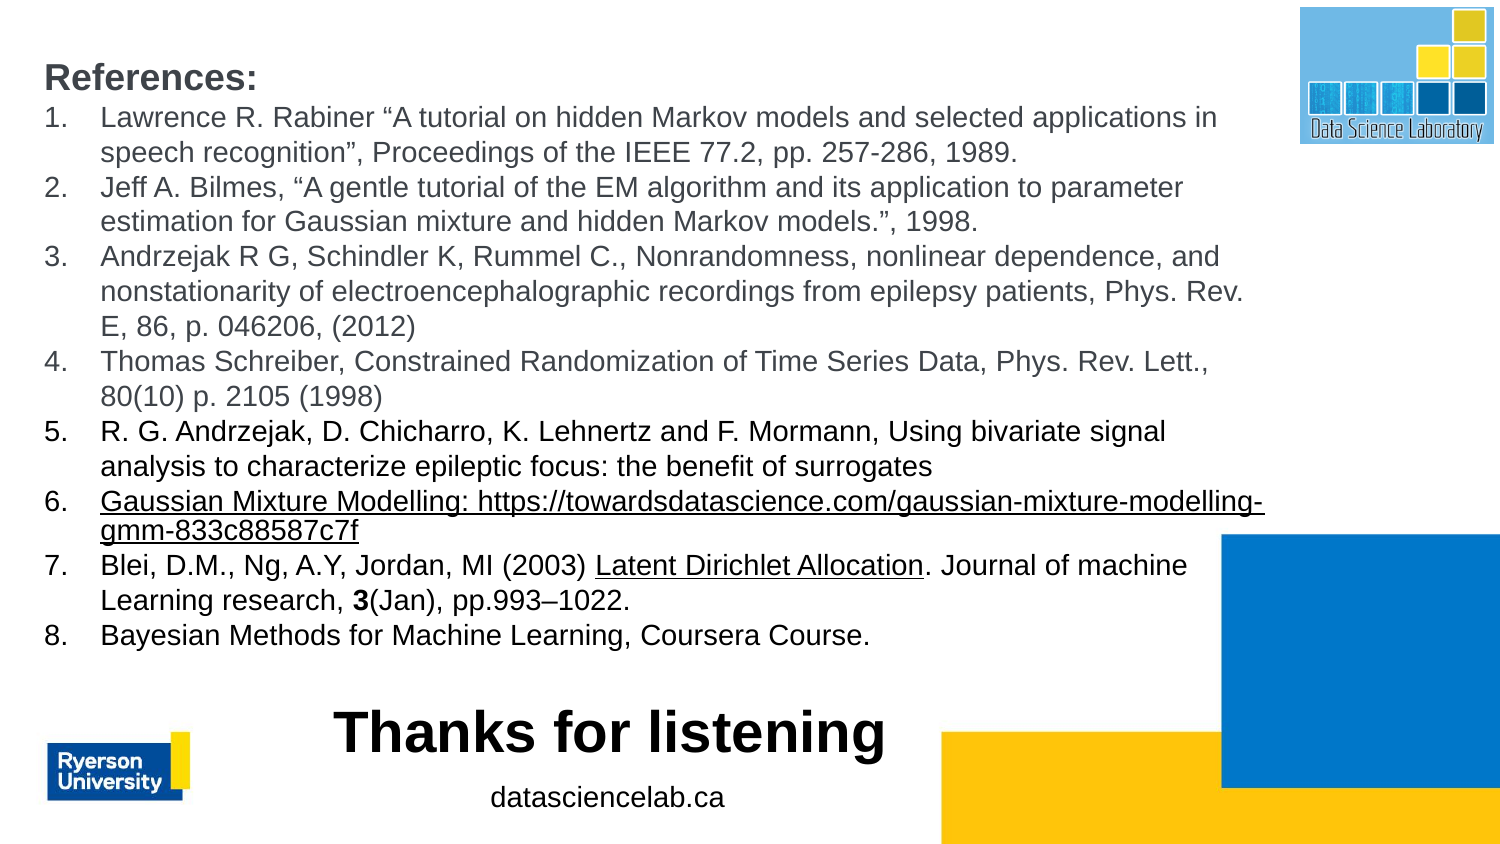

References:
Lawrence R. Rabiner “A tutorial on hidden Markov models and selected applications in speech recognition”, Proceedings of the IEEE 77.2, pp. 257-286, 1989.
Jeff A. Bilmes, “A gentle tutorial of the EM algorithm and its application to parameter estimation for Gaussian mixture and hidden Markov models.”, 1998.
Andrzejak R G, Schindler K, Rummel C., Nonrandomness, nonlinear dependence, and nonstationarity of electroencephalographic recordings from epilepsy patients, Phys. Rev. E, 86, p. 046206, (2012)
Thomas Schreiber, Constrained Randomization of Time Series Data, Phys. Rev. Lett., 80(10) p. 2105 (1998)
R. G. Andrzejak, D. Chicharro, K. Lehnertz and F. Mormann, Using bivariate signal analysis to characterize epileptic focus: the benefit of surrogates
Gaussian Mixture Modelling: https://towardsdatascience.com/gaussian-mixture-modelling-gmm-833c88587c7f
Blei, D.M., Ng, A.Y, Jordan, MI (2003) Latent Dirichlet Allocation. Journal of machine Learning research, 3(Jan), pp.993–1022.
Bayesian Methods for Machine Learning, Coursera Course.

Thanks for listening
datasciencelab.ca